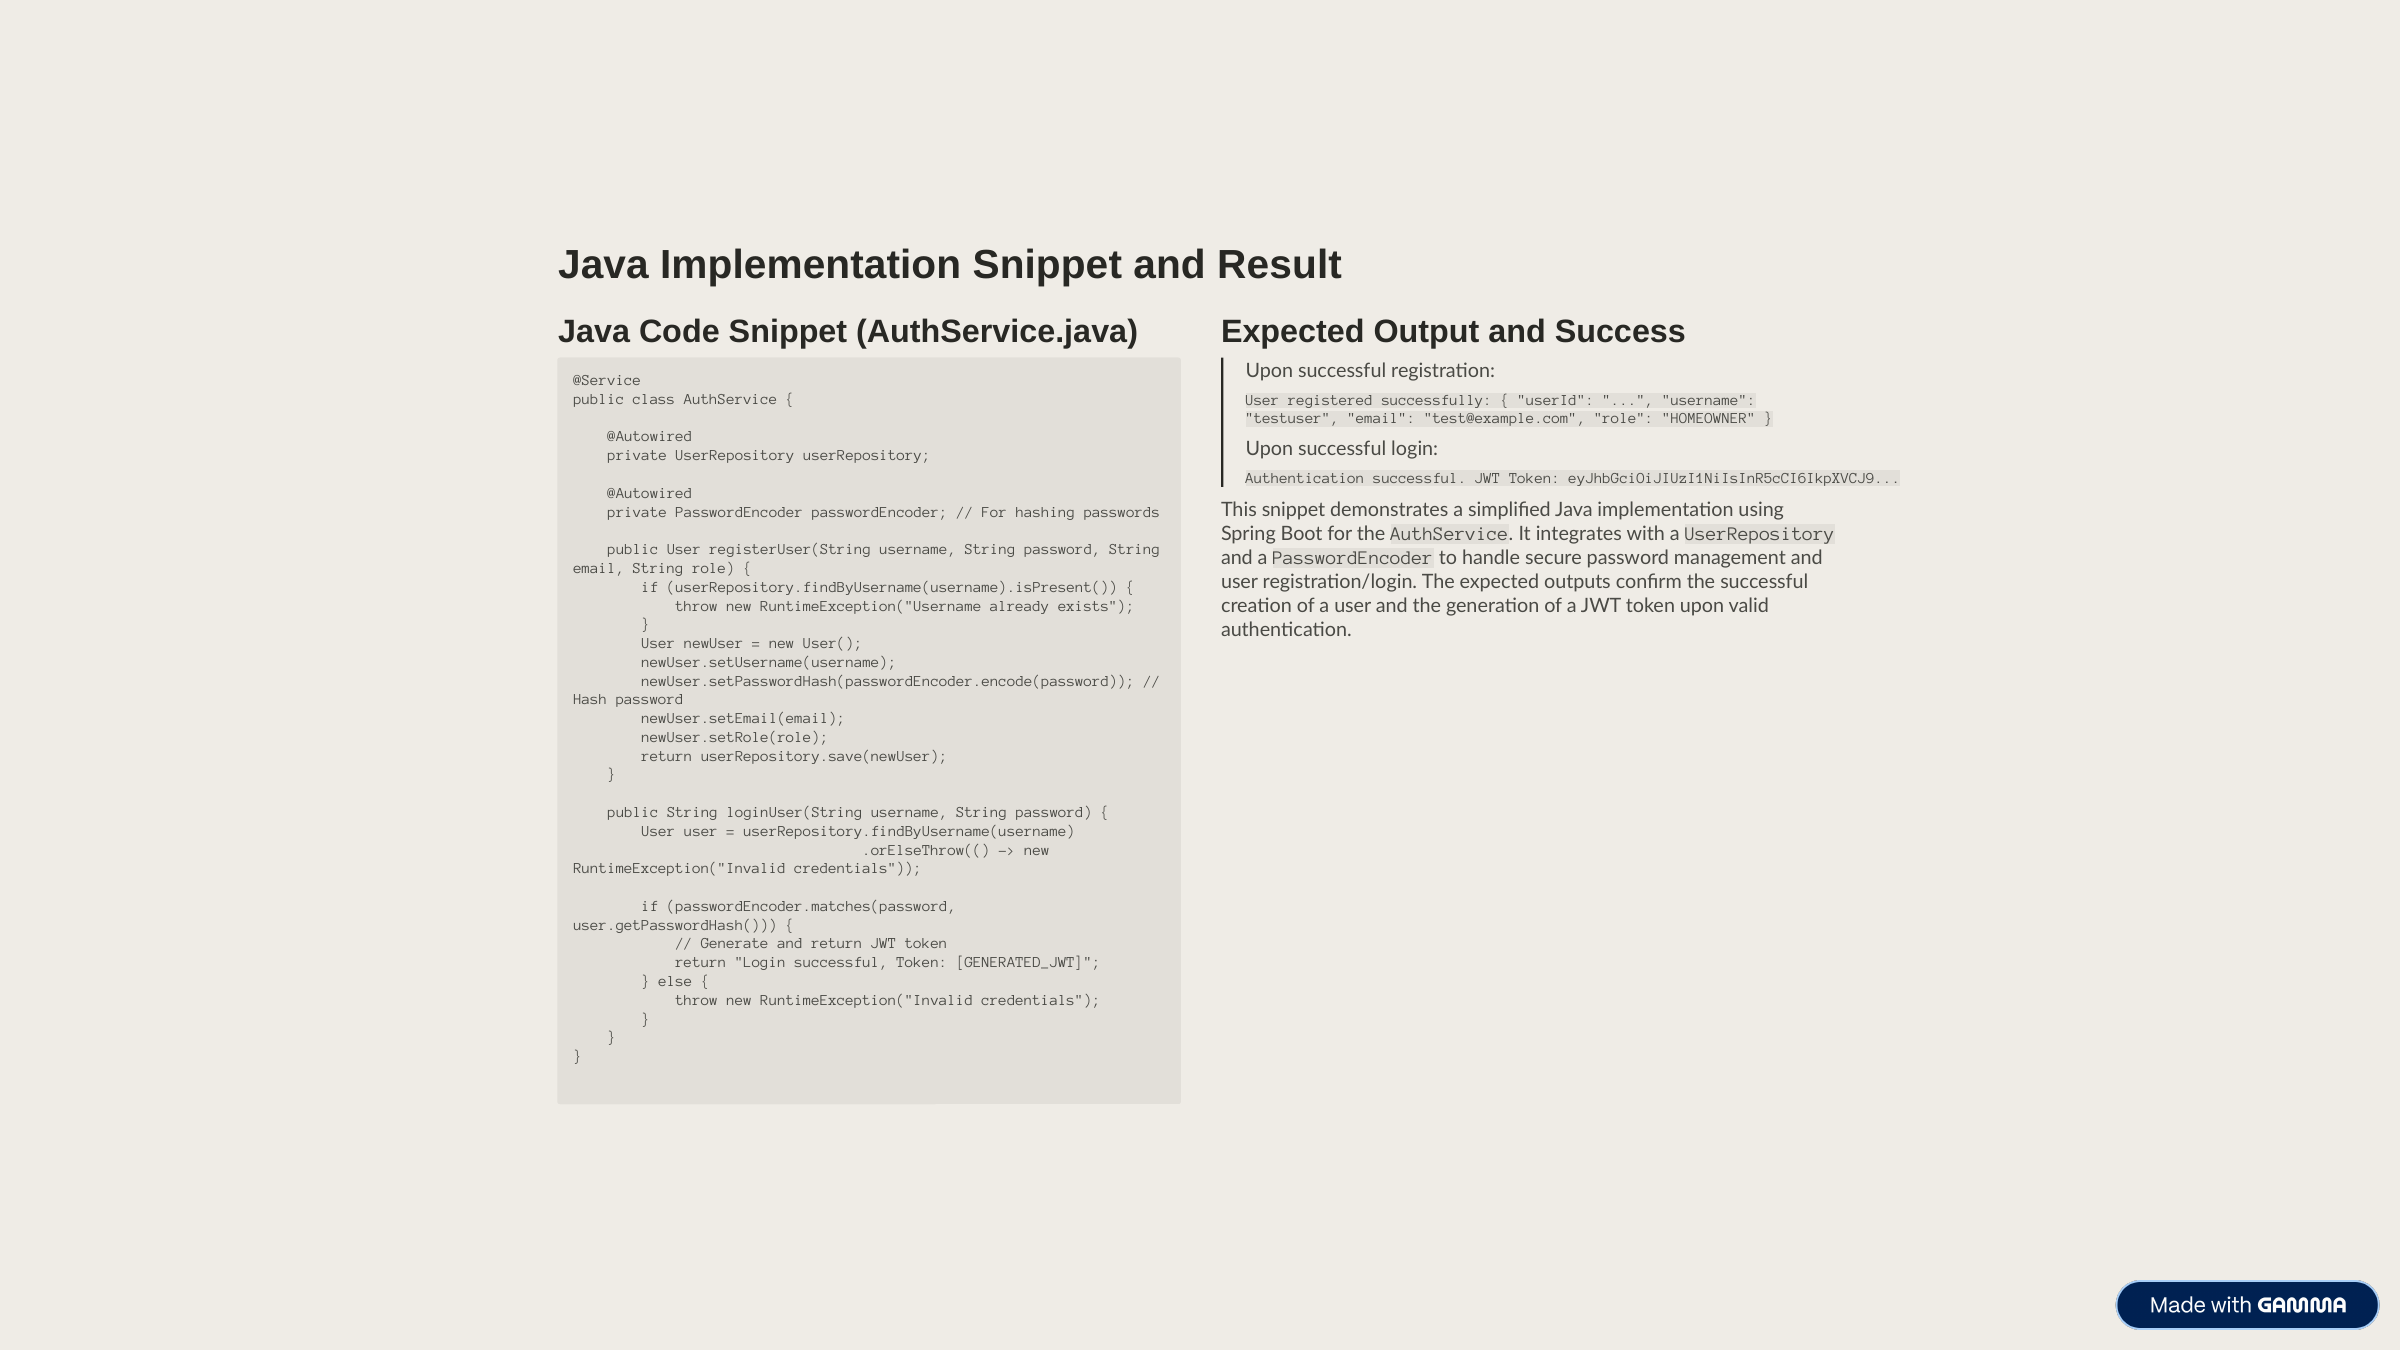

Java Implementation Snippet and Result
Java Code Snippet (AuthService.java)
Expected Output and Success

Upon successful registration:
@Service
public class AuthService {

    @Autowired
    private UserRepository userRepository;

    @Autowired
    private PasswordEncoder passwordEncoder; // For hashing passwords

    public User registerUser(String username, String password, String email, String role) {
        if (userRepository.findByUsername(username).isPresent()) {
            throw new RuntimeException("Username already exists");
        }
        User newUser = new User();
        newUser.setUsername(username);
        newUser.setPasswordHash(passwordEncoder.encode(password)); // Hash password
        newUser.setEmail(email);
        newUser.setRole(role);
        return userRepository.save(newUser);
    }

    public String loginUser(String username, String password) {
        User user = userRepository.findByUsername(username)
                                  .orElseThrow(() -> new RuntimeException("Invalid credentials"));

        if (passwordEncoder.matches(password, user.getPasswordHash())) {
            // Generate and return JWT token
            return "Login successful, Token: [GENERATED_JWT]";
        } else {
            throw new RuntimeException("Invalid credentials");
        }
    }
}

User registered successfully: { "userId": "...", "username": "testuser", "email": "test@example.com", "role": "HOMEOWNER" }
Upon successful login:
Authentication successful. JWT Token: eyJhbGciOiJIUzI1NiIsInR5cCI6IkpXVCJ9...
This snippet demonstrates a simplified Java implementation using Spring Boot for the AuthService. It integrates with a UserRepository and a PasswordEncoder to handle secure password management and user registration/login. The expected outputs confirm the successful creation of a user and the generation of a JWT token upon valid authentication.